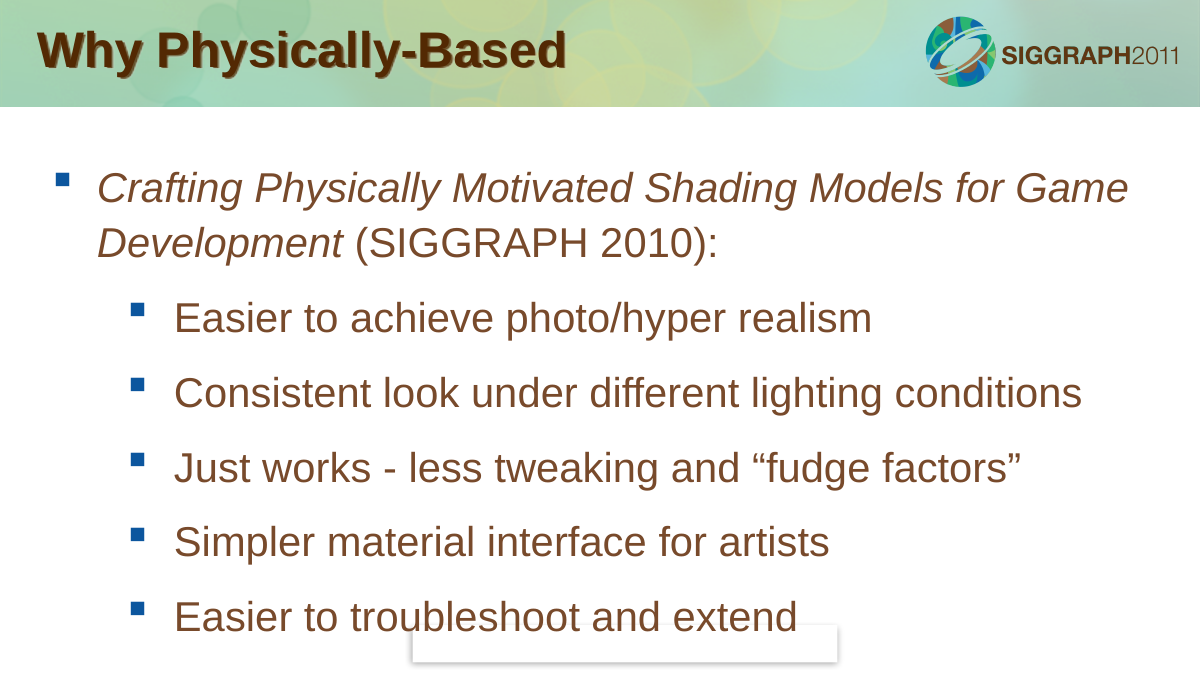

Why Physically-Based
Crafting Physically Motivated Shading Models for Game Development (SIGGRAPH 2010):
Easier to achieve photo/hyper realism
Consistent look under different lighting conditions
Just works - less tweaking and “fudge factors”
Simpler material interface for artists
Easier to troubleshoot and extend